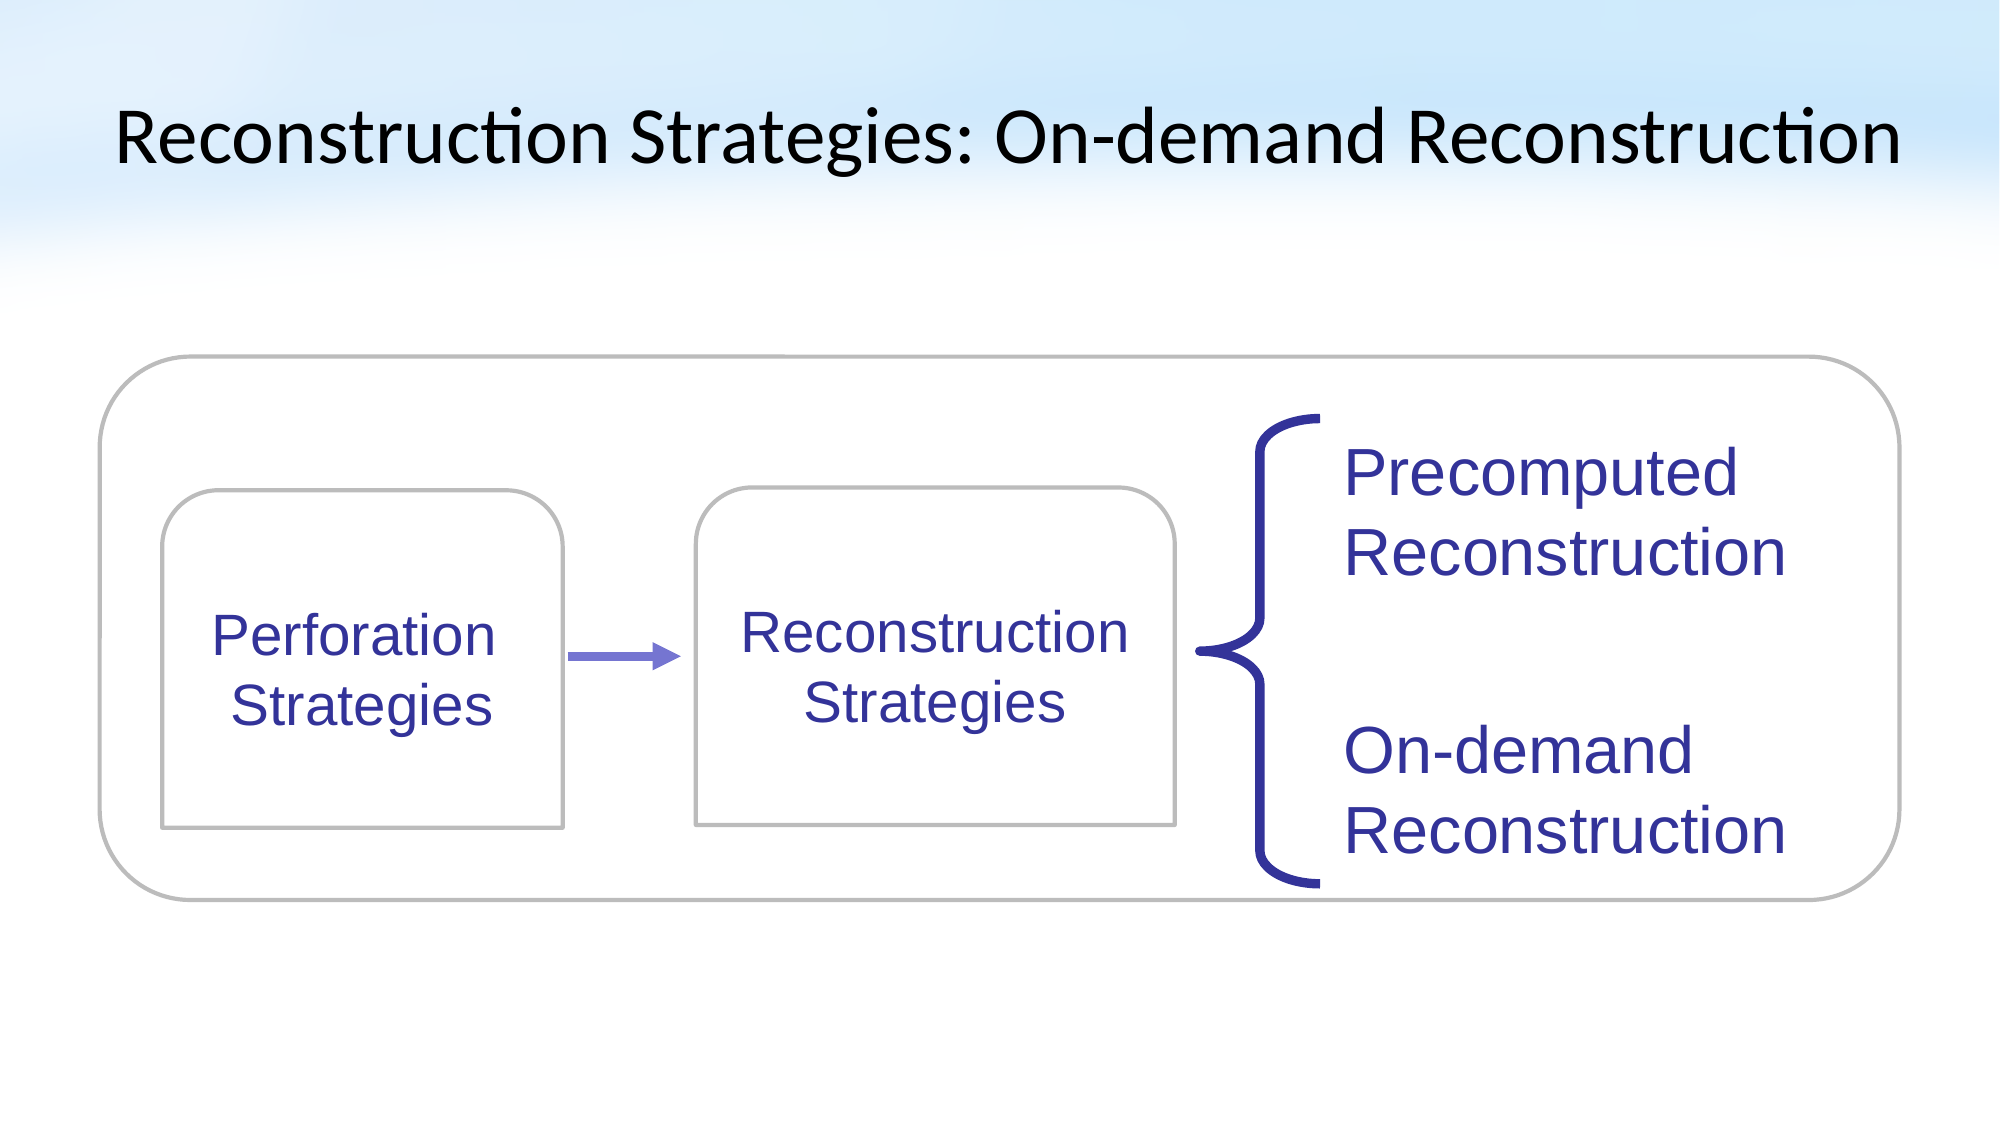

# Reconstruction Strategies: On-demand Reconstruction

Precomputed Reconstruction
Reconstruction
Strategies
Perforation
Strategies
On-demand
Reconstruction